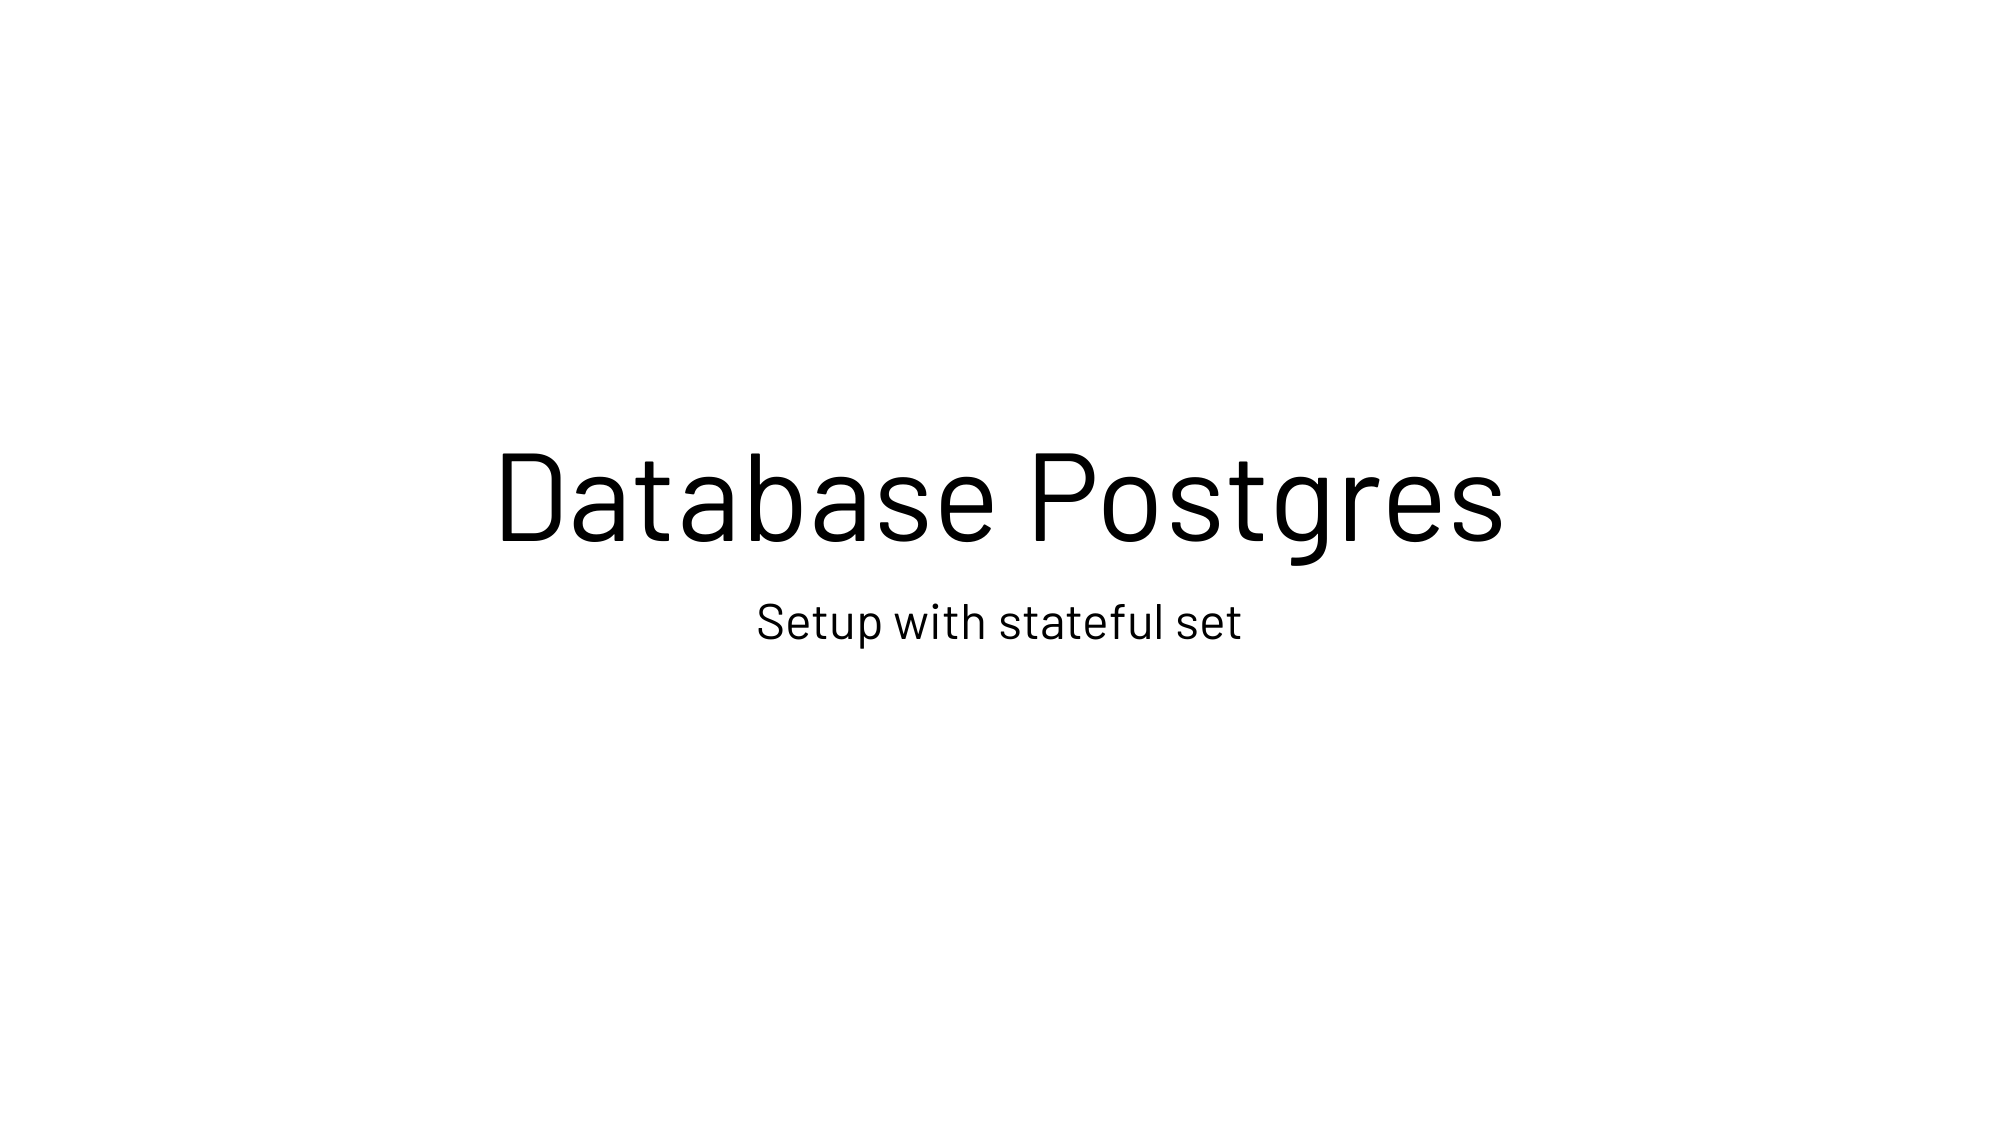

# Database Postgres
Setup with stateful set